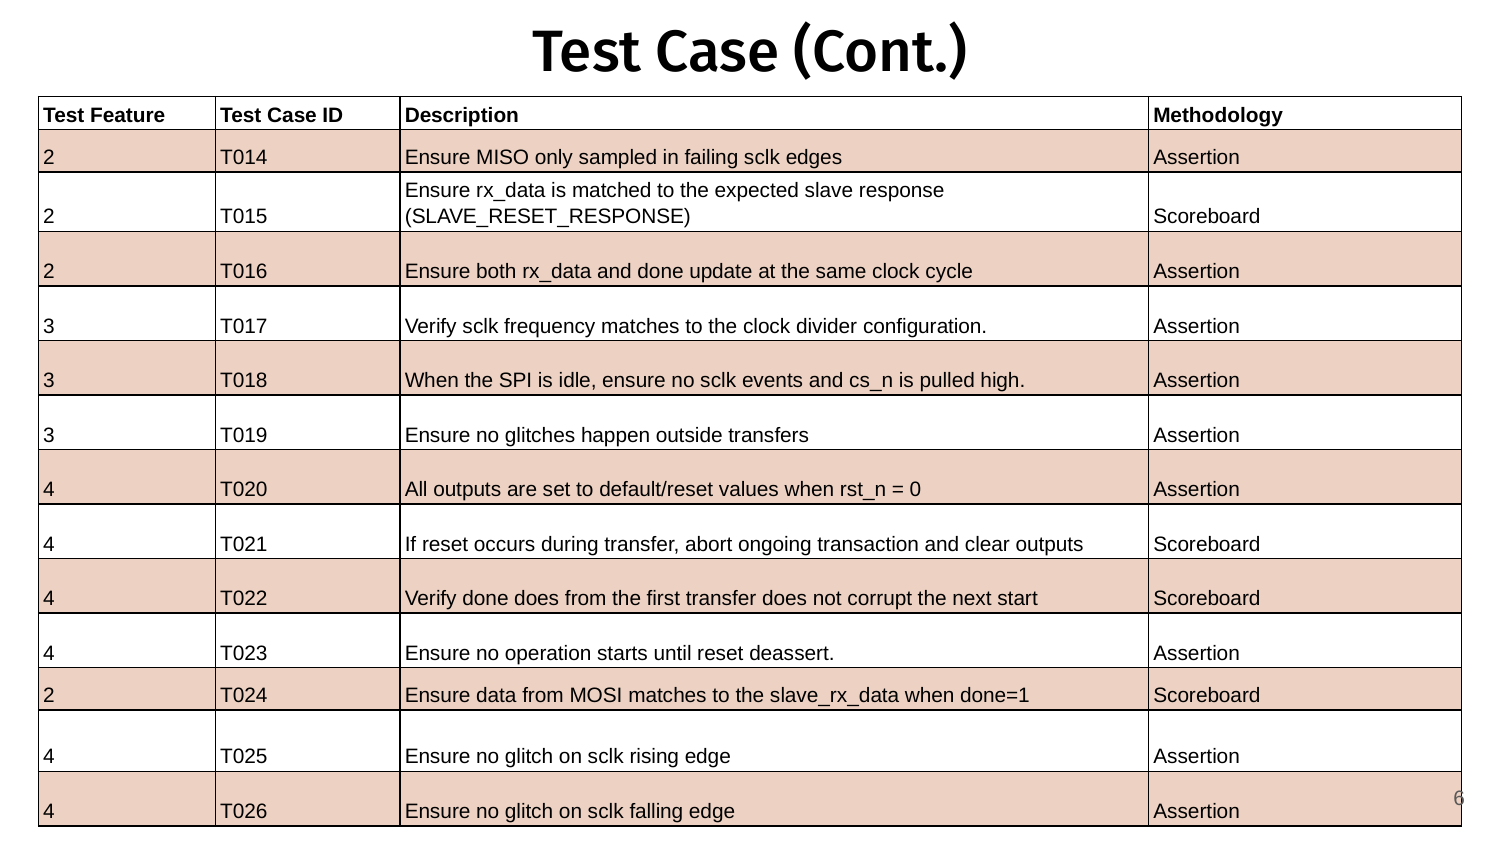

Test Case (Cont.)
| Test Feature | Test Case ID | Description | Methodology |
| --- | --- | --- | --- |
| 2 | T014 | Ensure MISO only sampled in failing sclk edges | Assertion |
| 2 | T015 | Ensure rx\_data is matched to the expected slave response (SLAVE\_RESET\_RESPONSE) | Scoreboard |
| 2 | T016 | Ensure both rx\_data and done update at the same clock cycle | Assertion |
| 3 | T017 | Verify sclk frequency matches to the clock divider configuration. | Assertion |
| 3 | T018 | When the SPI is idle, ensure no sclk events and cs\_n is pulled high. | Assertion |
| 3 | T019 | Ensure no glitches happen outside transfers | Assertion |
| 4 | T020 | All outputs are set to default/reset values when rst\_n = 0 | Assertion |
| 4 | T021 | If reset occurs during transfer, abort ongoing transaction and clear outputs | Scoreboard |
| 4 | T022 | Verify done does from the first transfer does not corrupt the next start | Scoreboard |
| 4 | T023 | Ensure no operation starts until reset deassert. | Assertion |
| 2 | T024 | Ensure data from MOSI matches to the slave\_rx\_data when done=1 | Scoreboard |
| 4 | T025 | Ensure no glitch on sclk rising edge | Assertion |
| 4 | T026 | Ensure no glitch on sclk falling edge | Assertion |
6